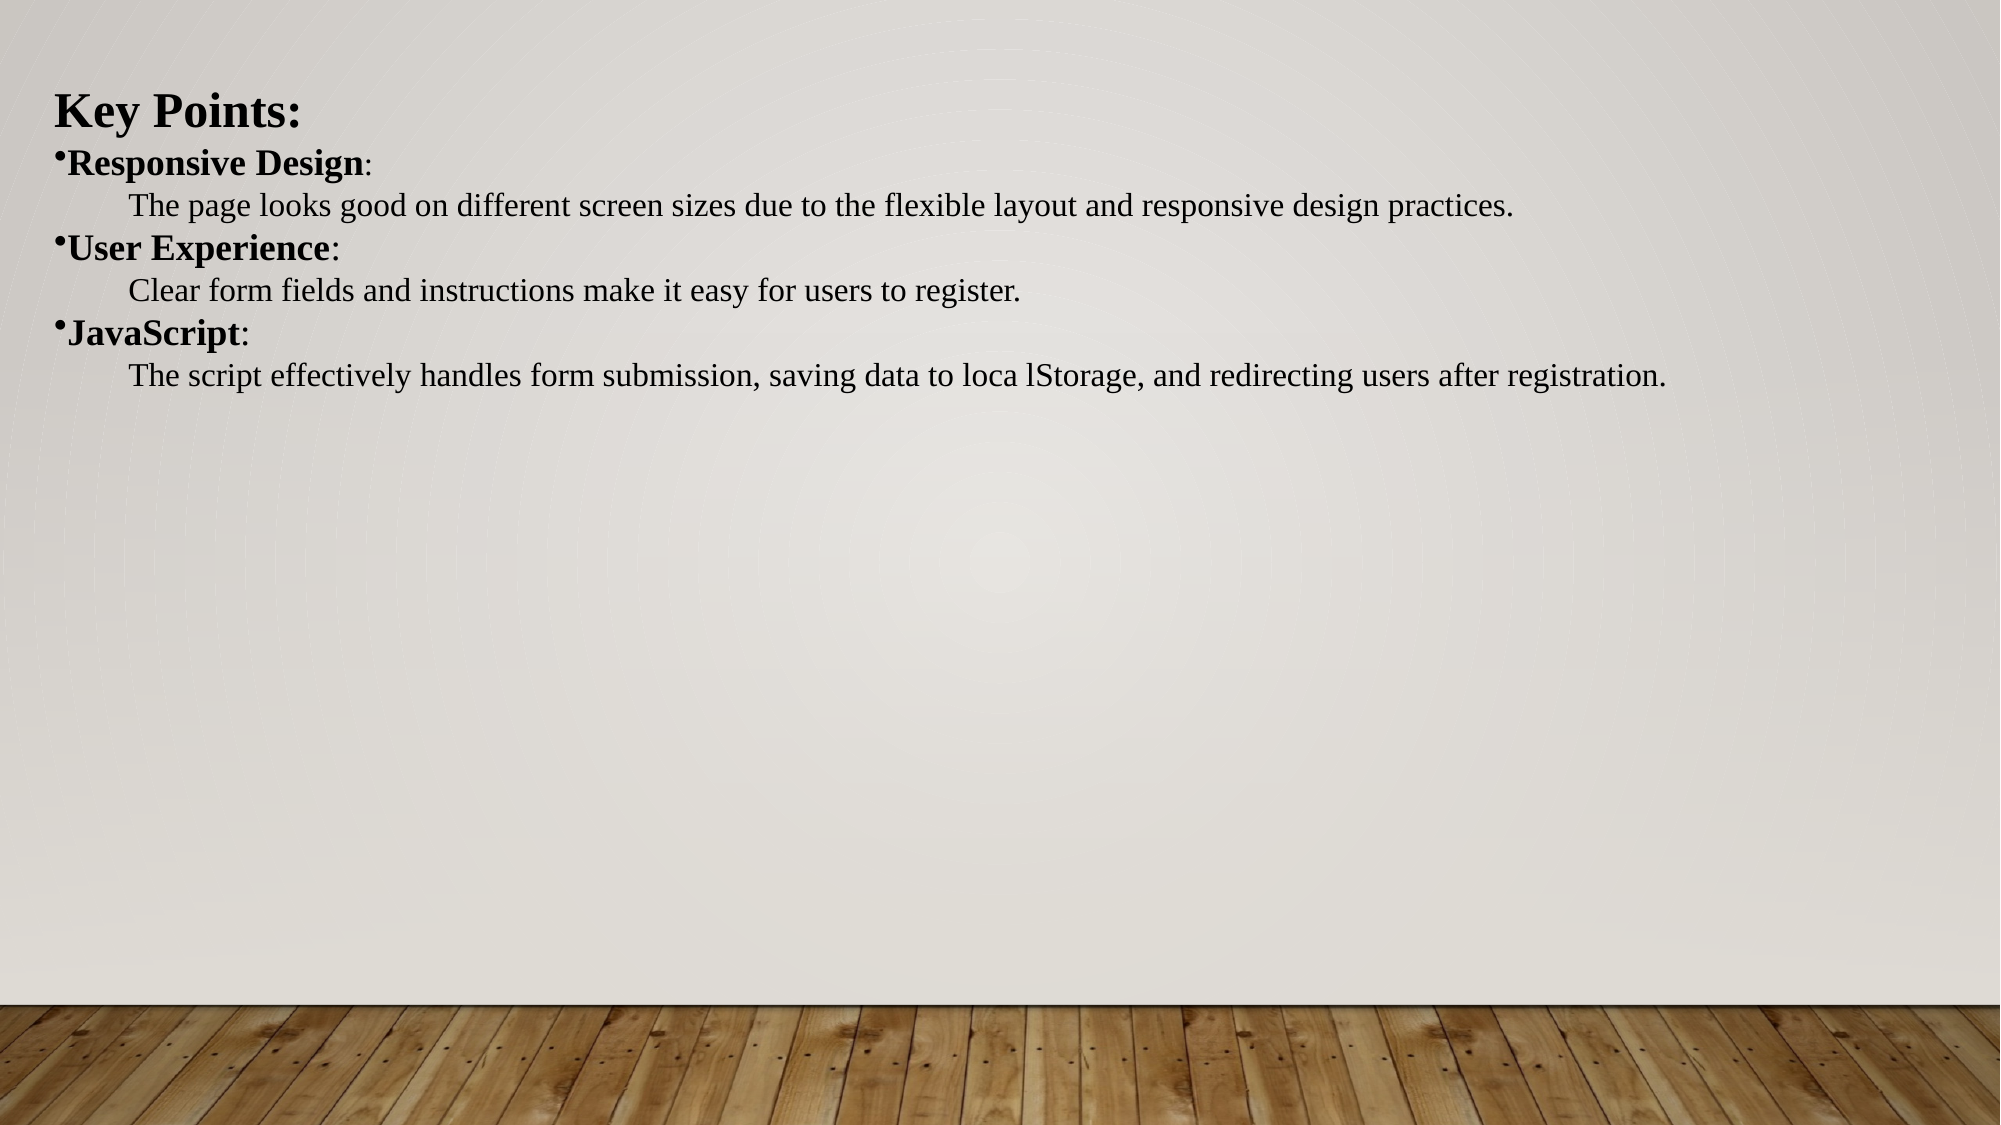

Key Points:
Responsive Design:
         The page looks good on different screen sizes due to the flexible layout and responsive design practices.
User Experience:
         Clear form fields and instructions make it easy for users to register.
JavaScript:
         The script effectively handles form submission, saving data to loca lStorage, and redirecting users after registration.